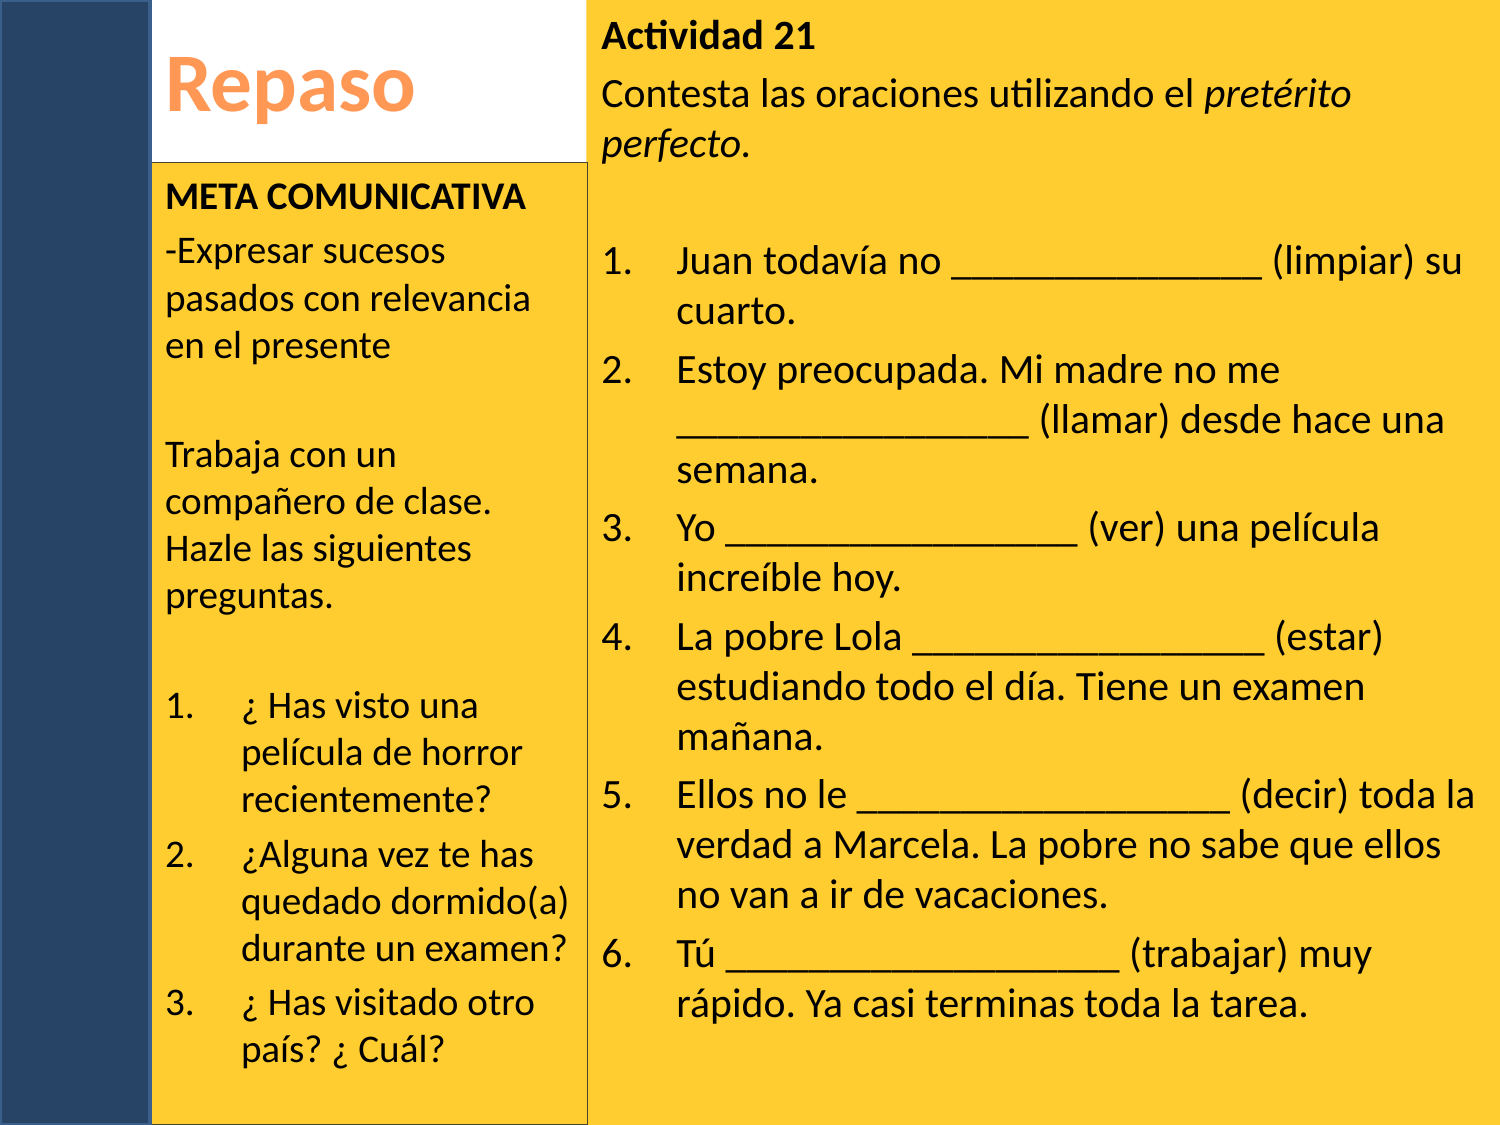

# Repaso
Actividad 21
Contesta las oraciones utilizando el pretérito perfecto.

Juan todavía no _______________ (limpiar) su cuarto.
Estoy preocupada. Mi madre no me _________________ (llamar) desde hace una semana.
Yo _________________ (ver) una película increíble hoy.
La pobre Lola _________________ (estar) estudiando todo el día. Tiene un examen mañana.
Ellos no le __________________ (decir) toda la verdad a Marcela. La pobre no sabe que ellos no van a ir de vacaciones.
Tú ___________________ (trabajar) muy rápido. Ya casi terminas toda la tarea.
Meta comunicativa
-Expresar sucesos pasados con relevancia en el presente

Trabaja con un compañero de clase. Hazle las siguientes preguntas.

¿ Has visto una película de horror recientemente?
¿Alguna vez te has quedado dormido(a) durante un examen?
¿ Has visitado otro país? ¿ Cuál?